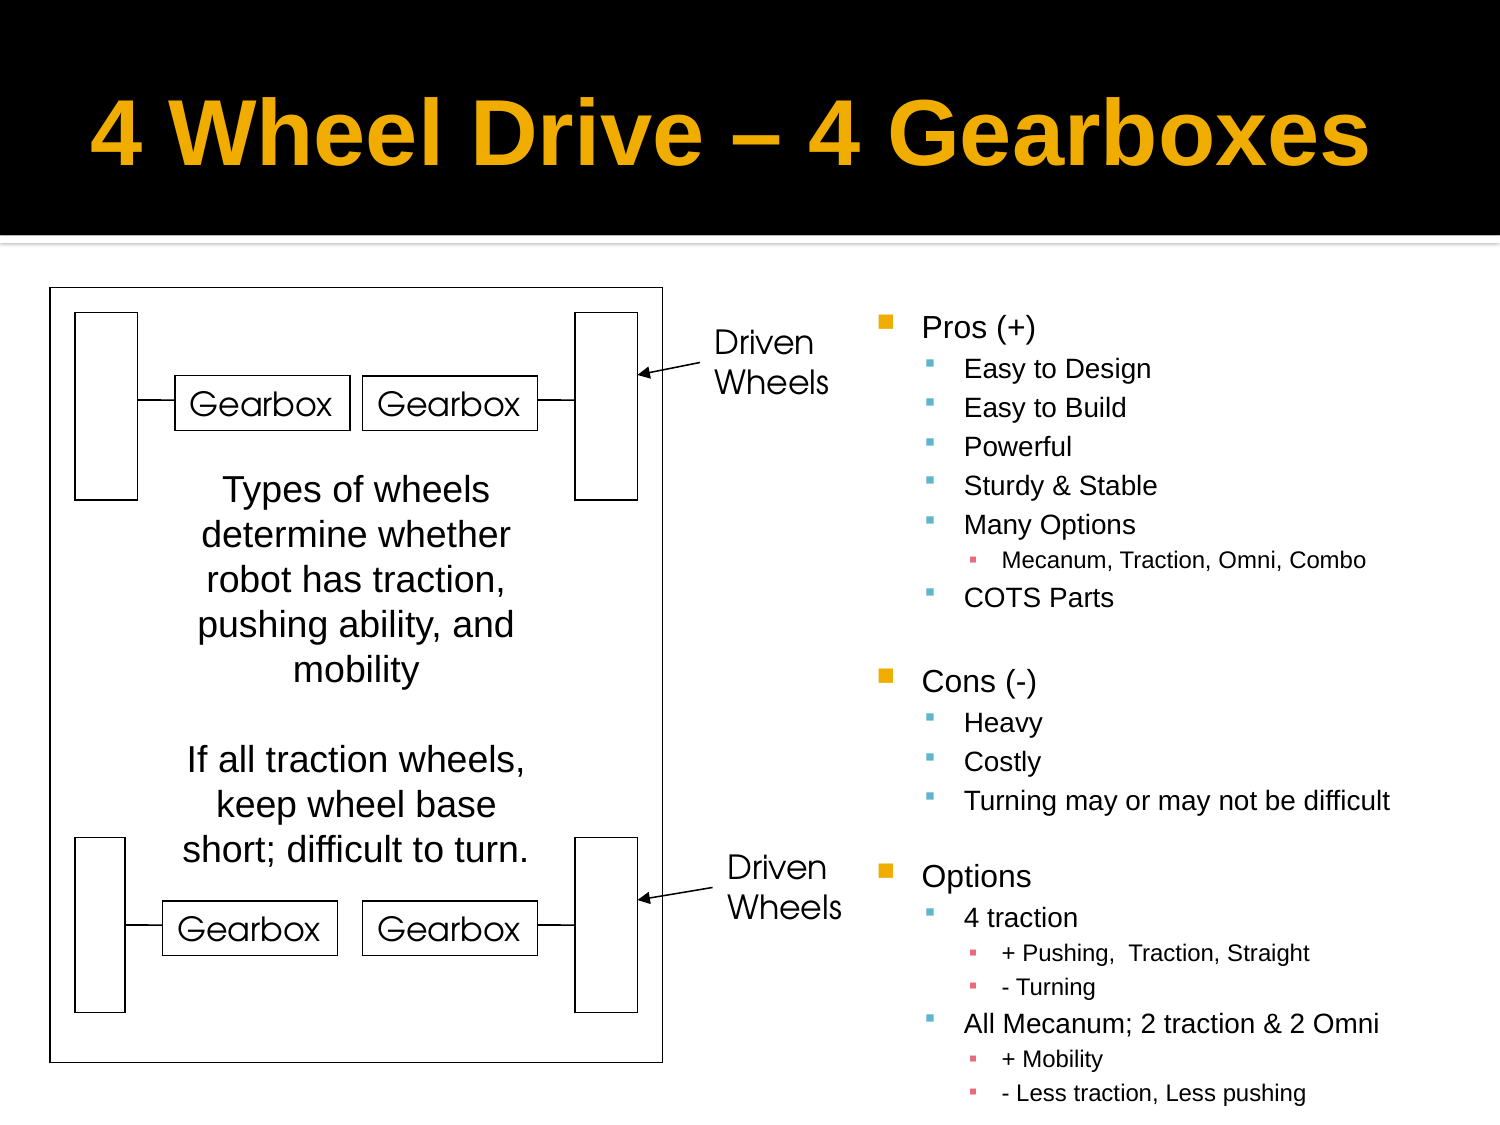

# 4 Wheel Drive – 4 Gearboxes

Pros (+)
Easy to Design
Easy to Build
Powerful
Sturdy & Stable
Many Options
Mecanum, Traction, Omni, Combo
COTS Parts

Cons (-)
Heavy
Costly
Turning may or may not be difficult

Options
4 traction
+ Pushing,  Traction, Straight
- Turning
All Mecanum; 2 traction & 2 Omni
+ Mobility
- Less traction, Less pushing

Driven Wheels

Gearbox
Gearbox

Types of wheels determine whether robot has traction, pushing ability, and mobility

If all traction wheels, keep wheel base short; difficult to turn.

Driven Wheels

Gearbox
Gearbox